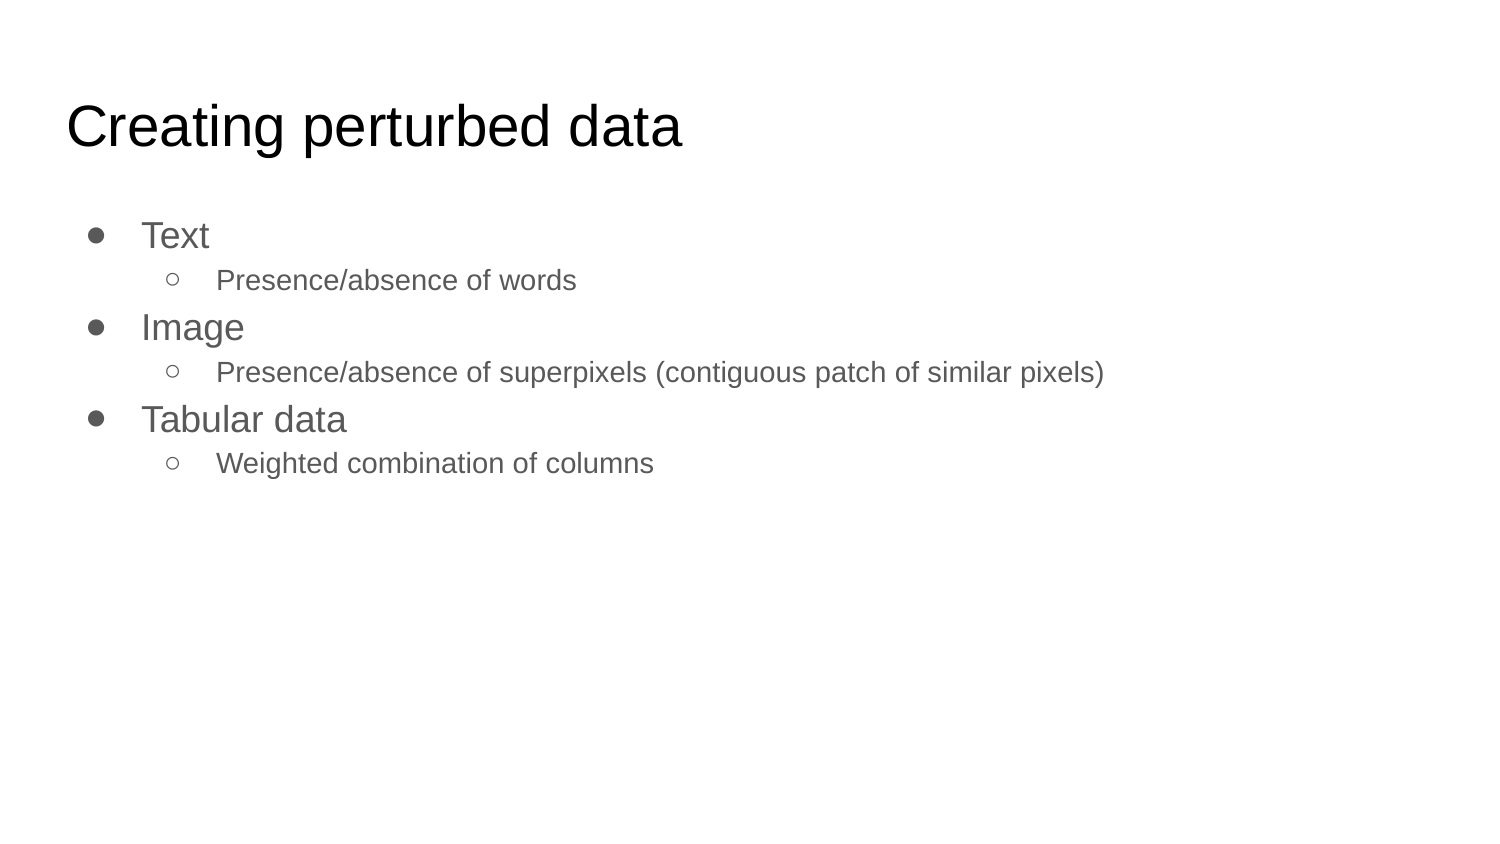

# Creating perturbed data
Text
Presence/absence of words
Image
Presence/absence of superpixels (contiguous patch of similar pixels)
Tabular data
Weighted combination of columns